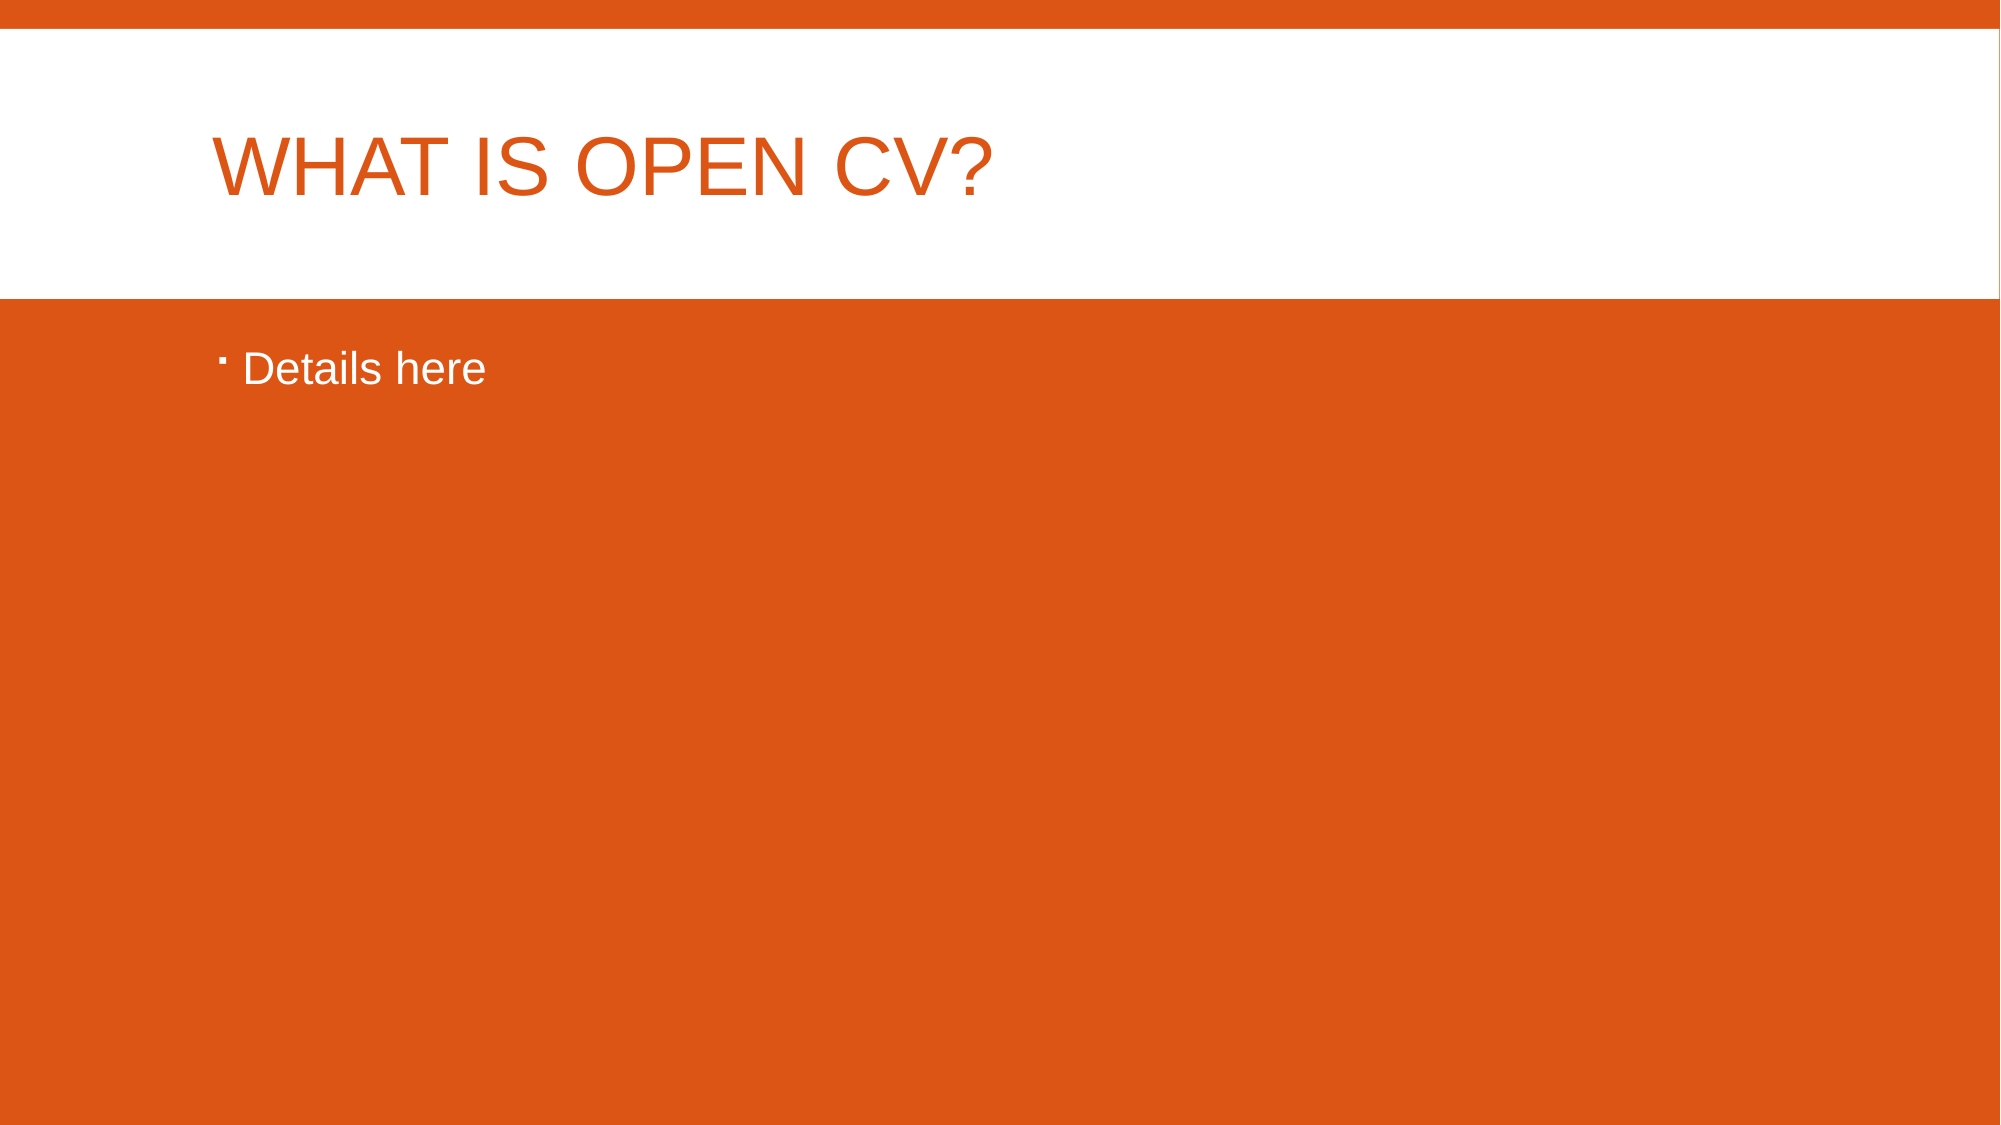

# What is Open CV?
Details here